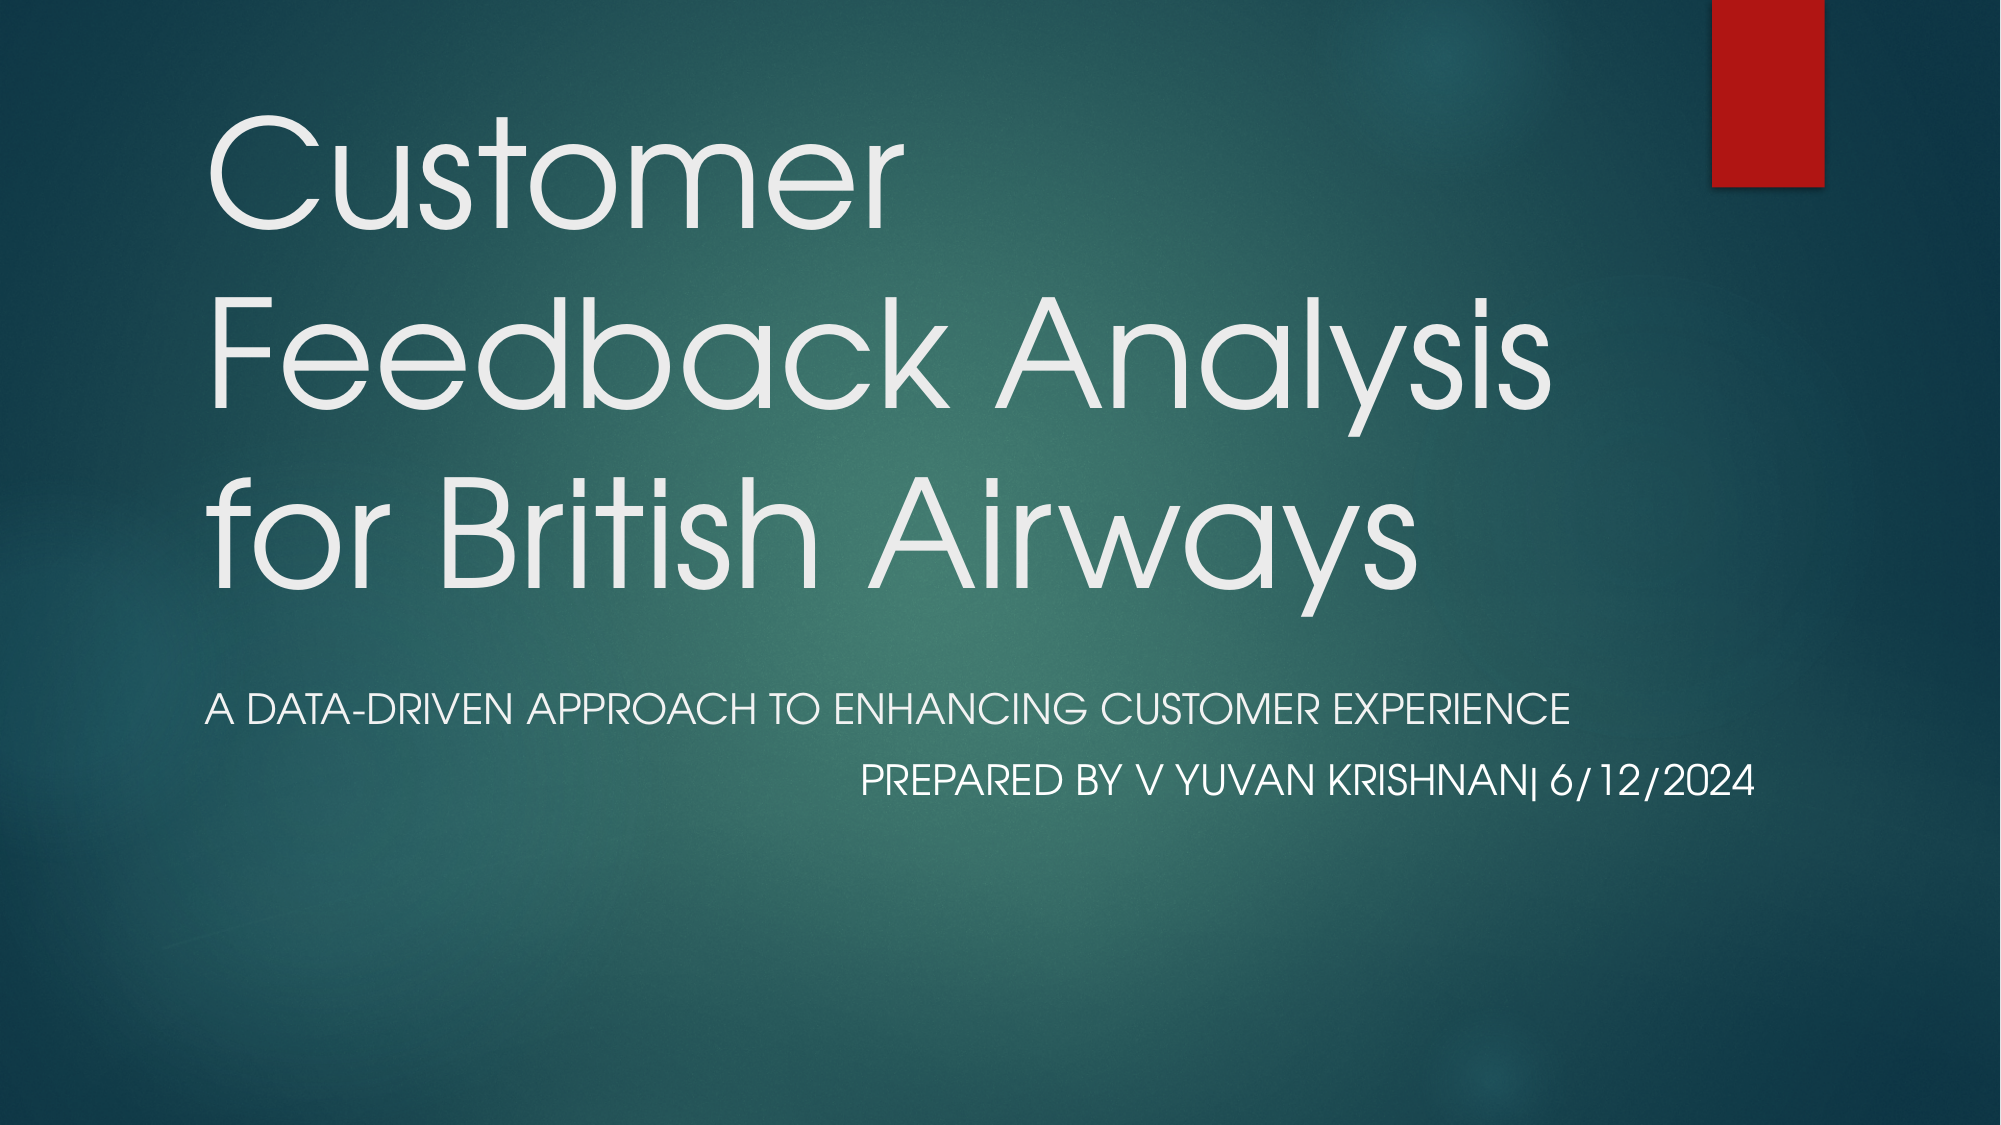

# Customer Feedback Analysis for British Airways
A Data-Driven Approach to Enhancing Customer Experience
                                                         Prepared by V YUVAN KRISHNAN| 6/12/2024